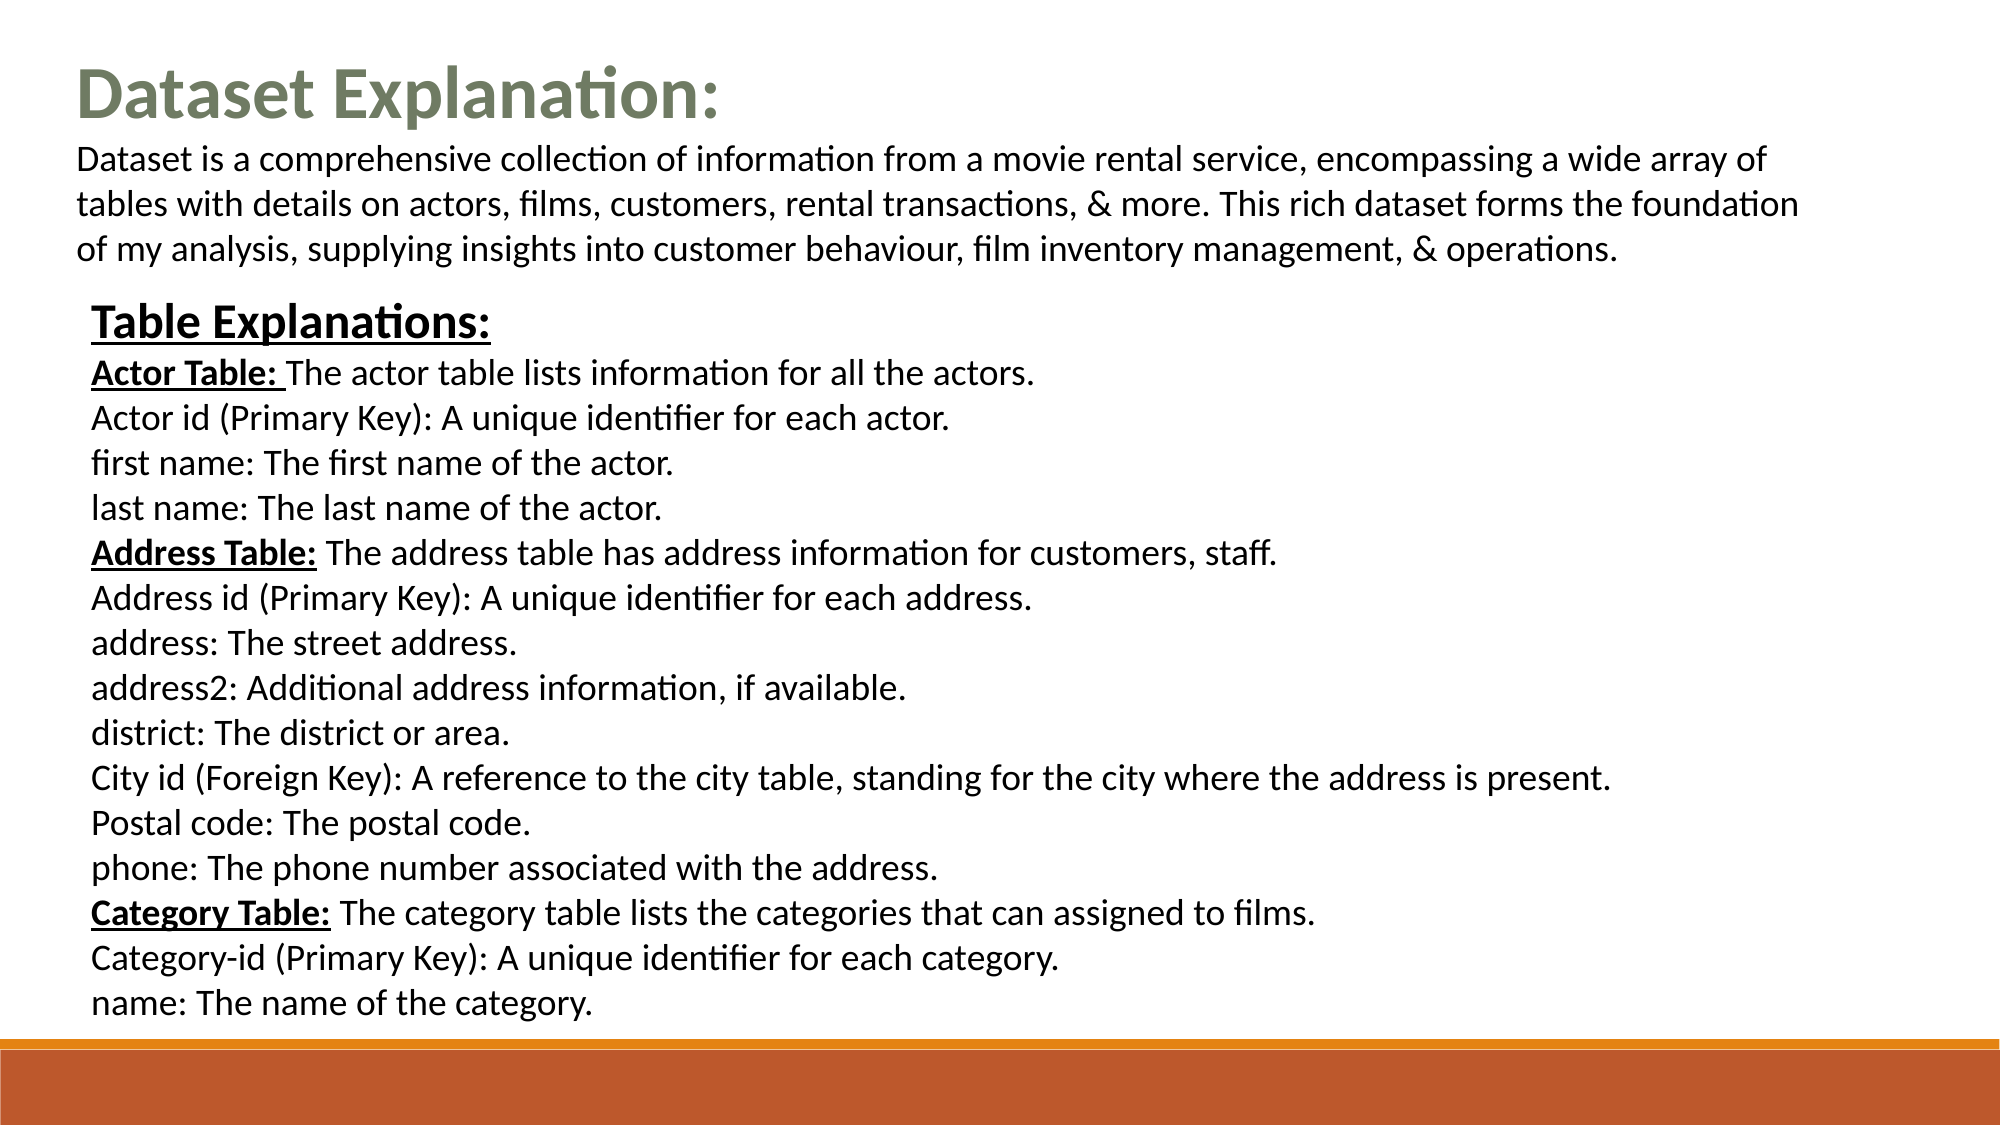

Dataset Explanation:
Dataset is a comprehensive collection of information from a movie rental service, encompassing a wide array of tables with details on actors, films, customers, rental transactions, & more. This rich dataset forms the foundation of my analysis, supplying insights into customer behaviour, film inventory management, & operations.

Table Explanations:
Actor Table: The actor table lists information for all the actors.
Actor id (Primary Key): A unique identifier for each actor.
first name: The first name of the actor.
last name: The last name of the actor.
Address Table: The address table has address information for customers, staff.
Address id (Primary Key): A unique identifier for each address.
address: The street address.
address2: Additional address information, if available.
district: The district or area.
City id (Foreign Key): A reference to the city table, standing for the city where the address is present.
Postal code: The postal code.
phone: The phone number associated with the address.
Category Table: The category table lists the categories that can assigned to films.
Category-id (Primary Key): A unique identifier for each category.
name: The name of the category.